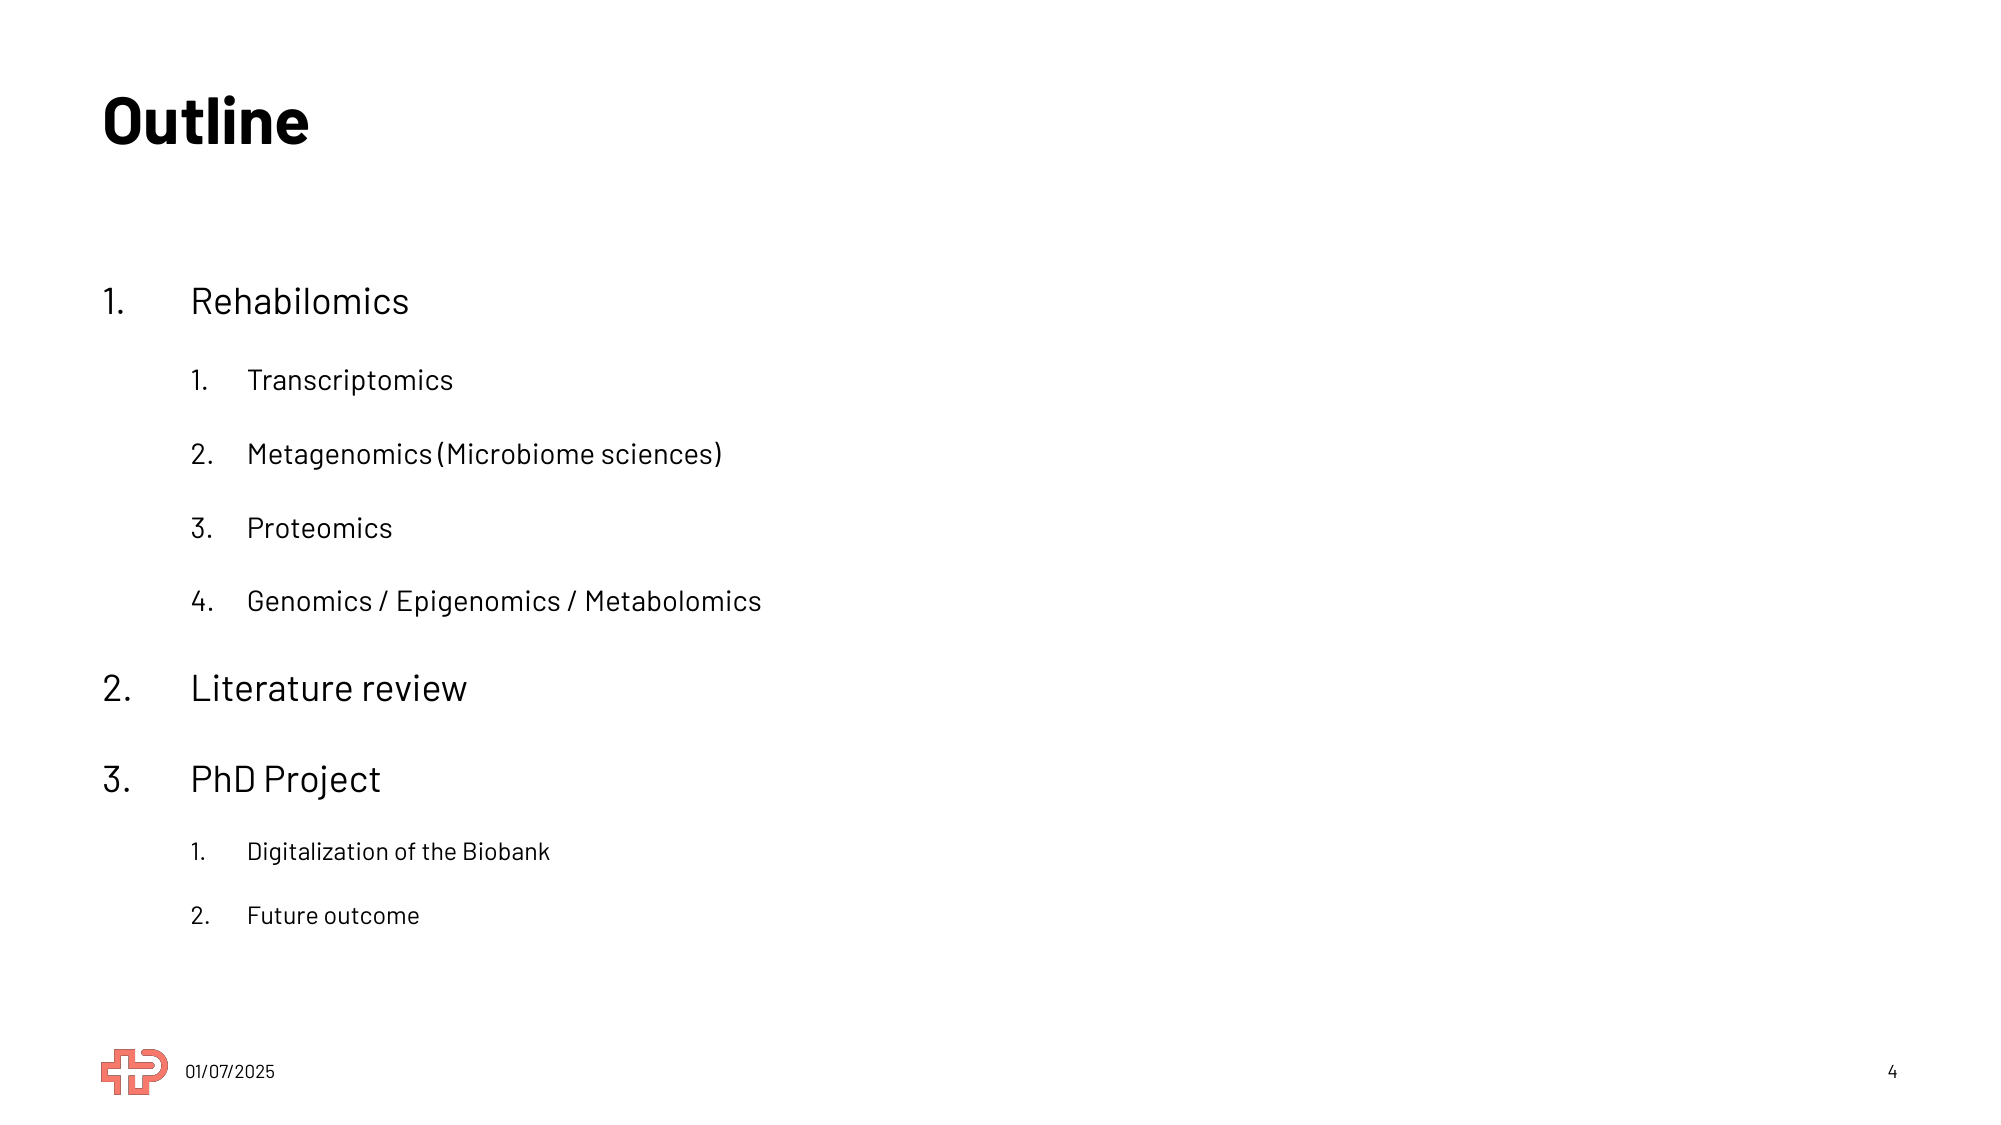

# Outline

Rehabilomics
Transcriptomics
Metagenomics (Microbiome sciences)
Proteomics
Genomics / Epigenomics / Metabolomics
Literature review
PhD Project
Digitalization of the Biobank
Future outcome

01/07/2025
4